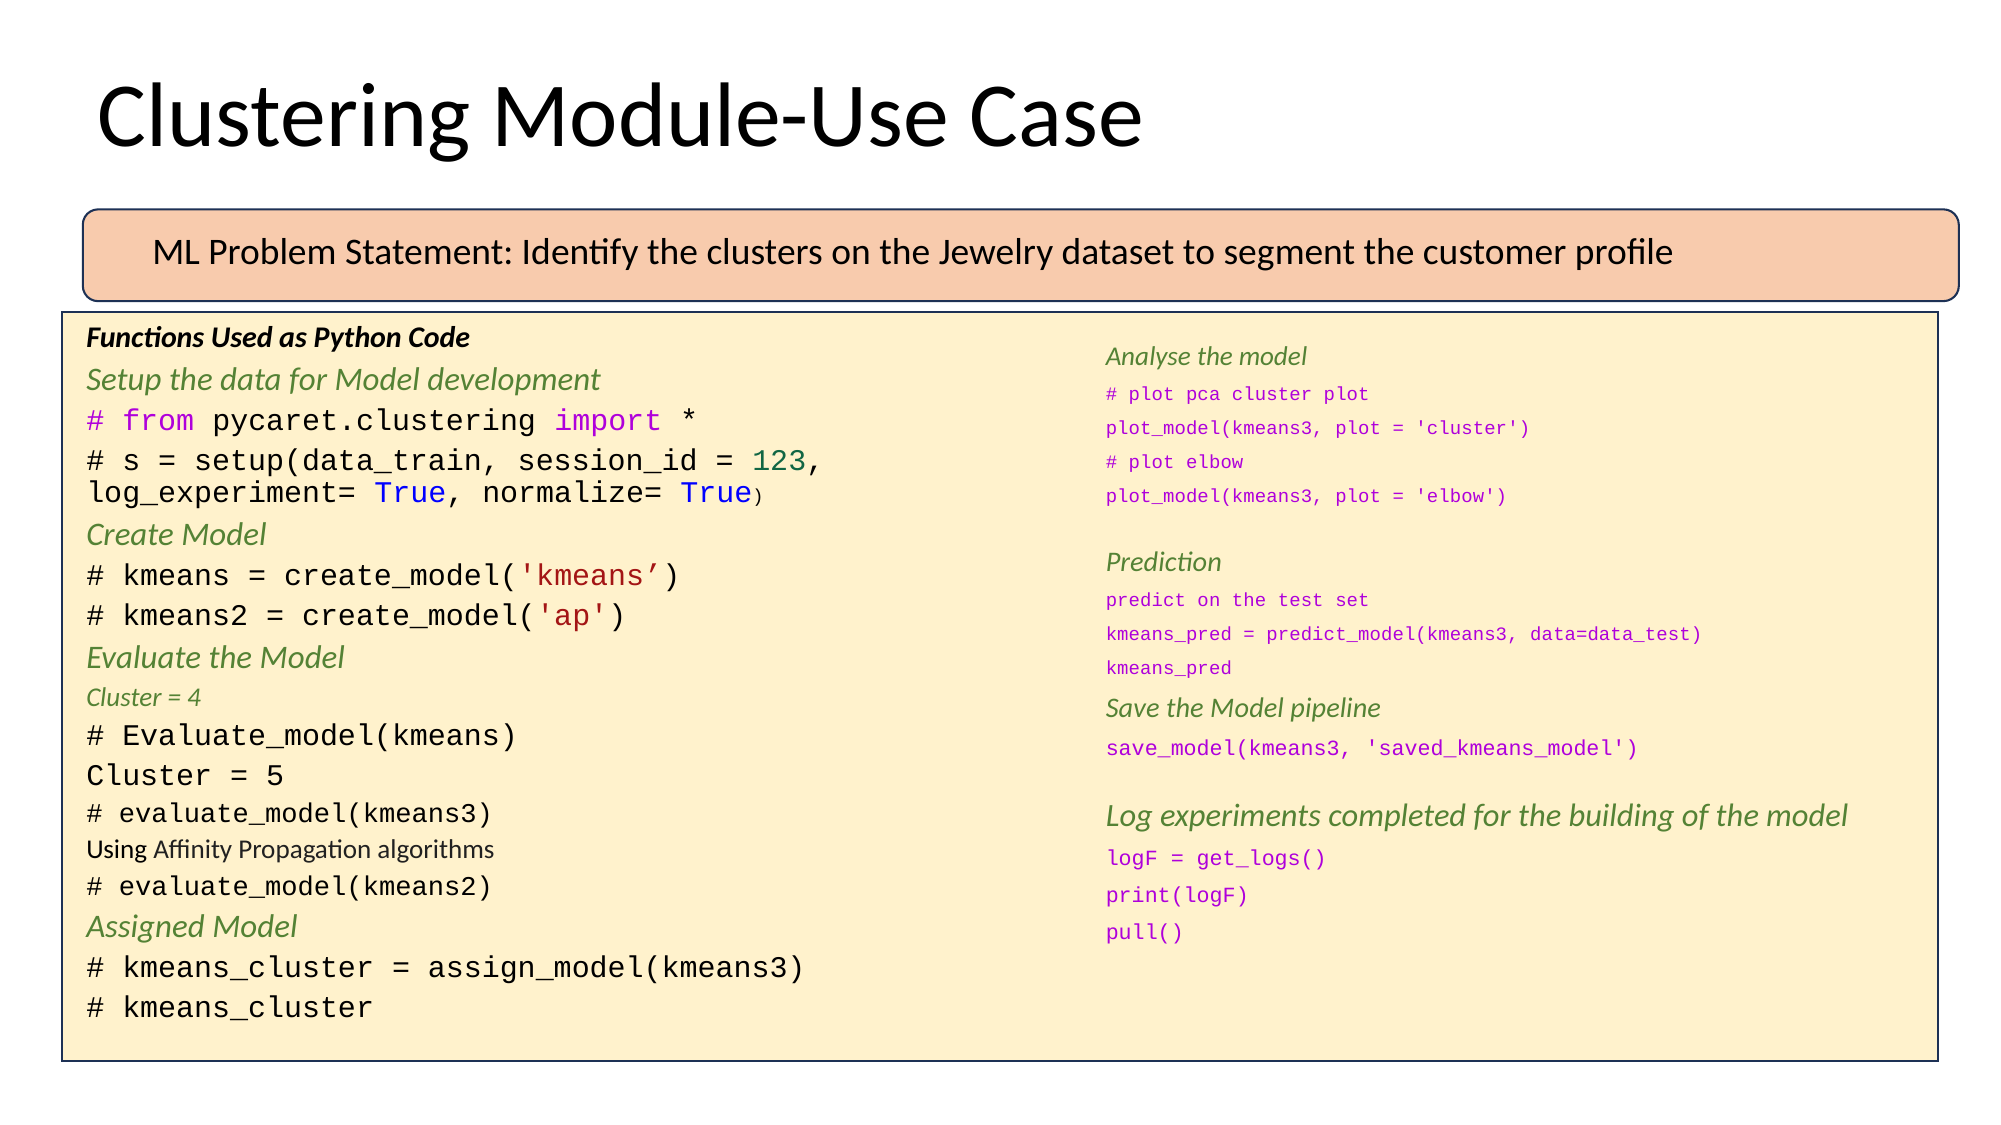

# Clustering Module-Use Case

ML Problem Statement: Identify the clusters on the Jewelry dataset to segment the customer profile

Functions Used as Python Code
Setup the data for Model development
# from pycaret.clustering import *
# s = setup(data_train, session_id = 123, log_experiment= True, normalize= True)
Create Model
# kmeans = create_model('kmeans’)
# kmeans2 = create_model('ap')
Evaluate the Model
Cluster = 4
# Evaluate_model(kmeans)
Cluster = 5
# evaluate_model(kmeans3)
Using Affinity Propagation algorithms
# evaluate_model(kmeans2)
Assigned Model
# kmeans_cluster = assign_model(kmeans3)
# kmeans_cluster

Analyse the model
# plot pca cluster plot
plot_model(kmeans3, plot = 'cluster')
# plot elbow
plot_model(kmeans3, plot = 'elbow')

Prediction
predict on the test set
kmeans_pred = predict_model(kmeans3, data=data_test)
kmeans_pred
Save the Model pipeline
save_model(kmeans3, 'saved_kmeans_model')

Log experiments completed for the building of the model
logF = get_logs()
print(logF)
pull()